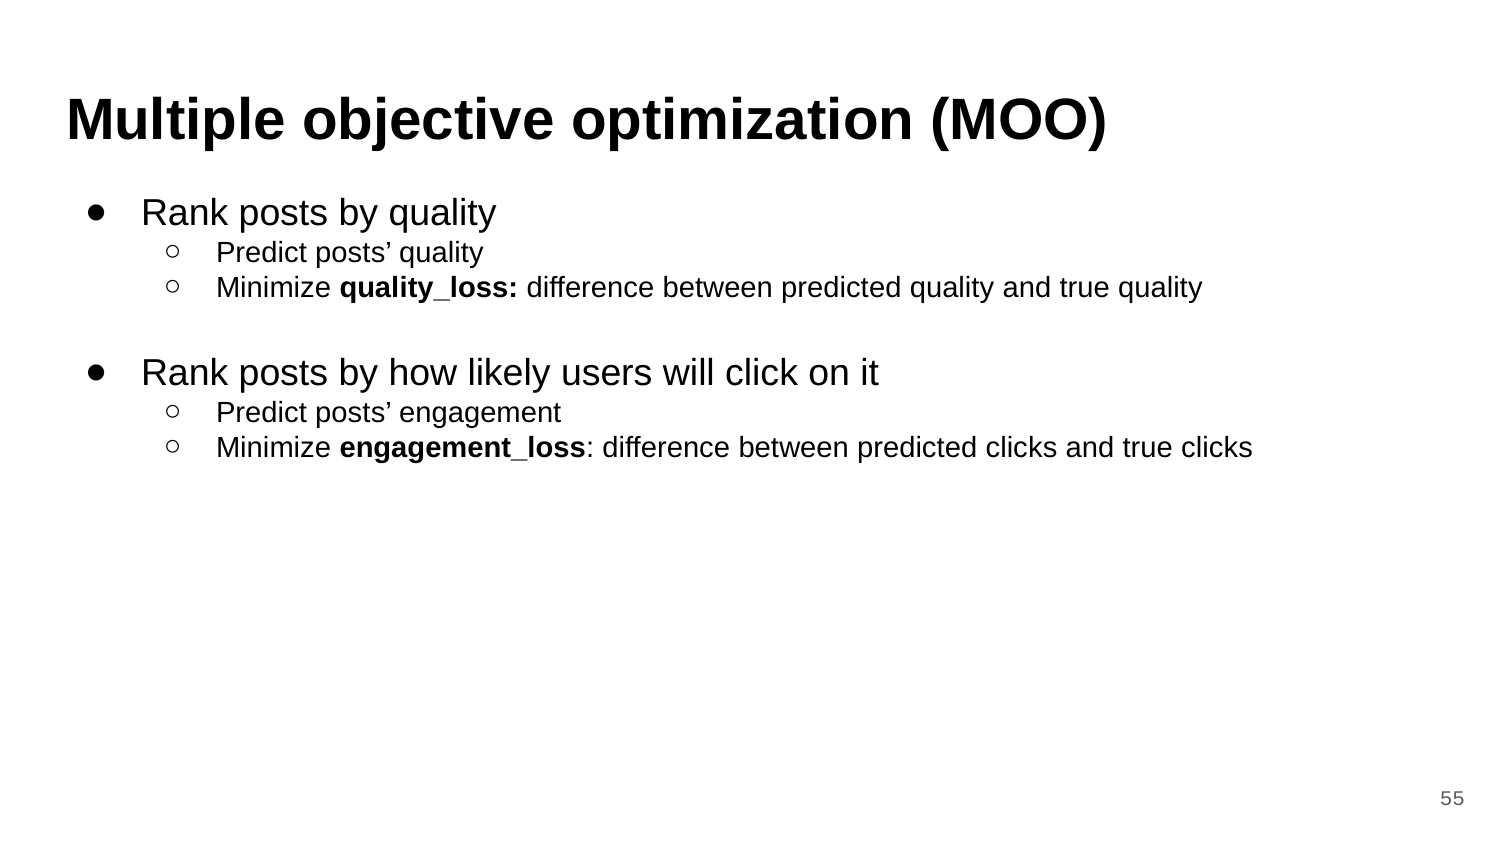

# Multiple objective optimization (MOO)
Rank posts by quality
Predict posts’ quality
Minimize quality_loss: difference between predicted quality and true quality

Rank posts by how likely users will click on it
Predict posts’ engagement
Minimize engagement_loss: difference between predicted clicks and true clicks

55